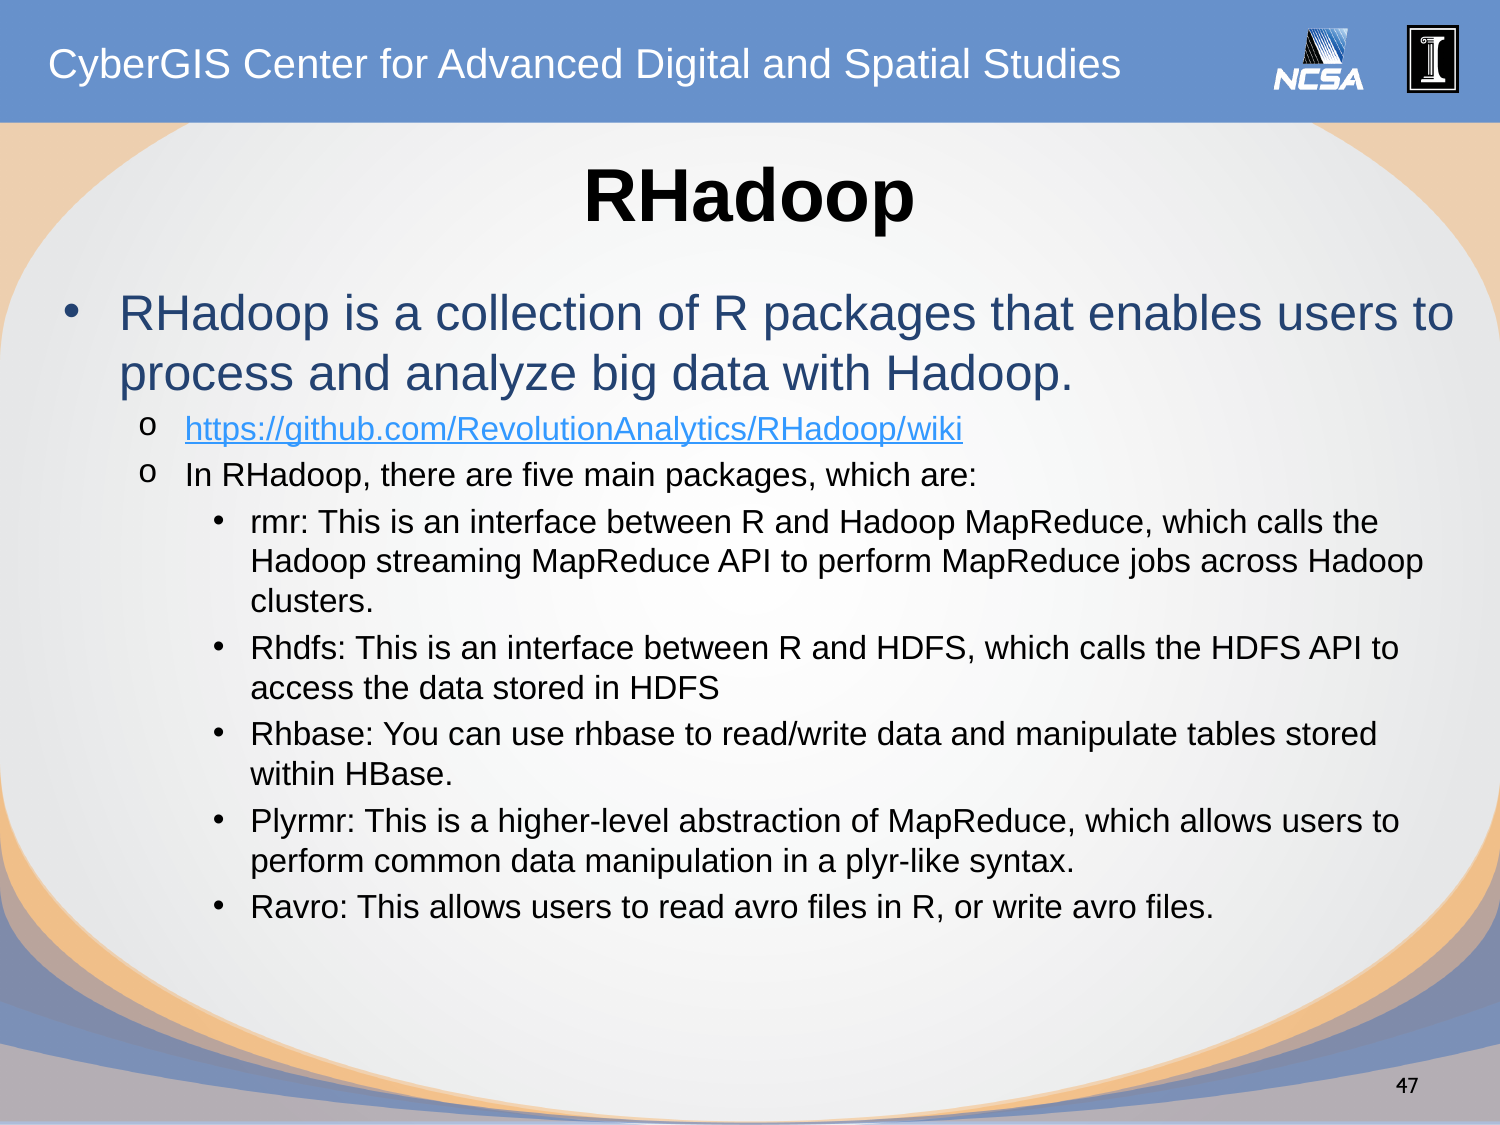

# RHadoop
RHadoop is a collection of R packages that enables users to process and analyze big data with Hadoop.
https://github.com/RevolutionAnalytics/RHadoop/wiki
In RHadoop, there are five main packages, which are:
rmr: This is an interface between R and Hadoop MapReduce, which calls the Hadoop streaming MapReduce API to perform MapReduce jobs across Hadoop clusters.
Rhdfs: This is an interface between R and HDFS, which calls the HDFS API to access the data stored in HDFS
Rhbase: You can use rhbase to read/write data and manipulate tables stored within HBase.
Plyrmr: This is a higher-level abstraction of MapReduce, which allows users to perform common data manipulation in a plyr-like syntax.
Ravro: This allows users to read avro files in R, or write avro files.

47